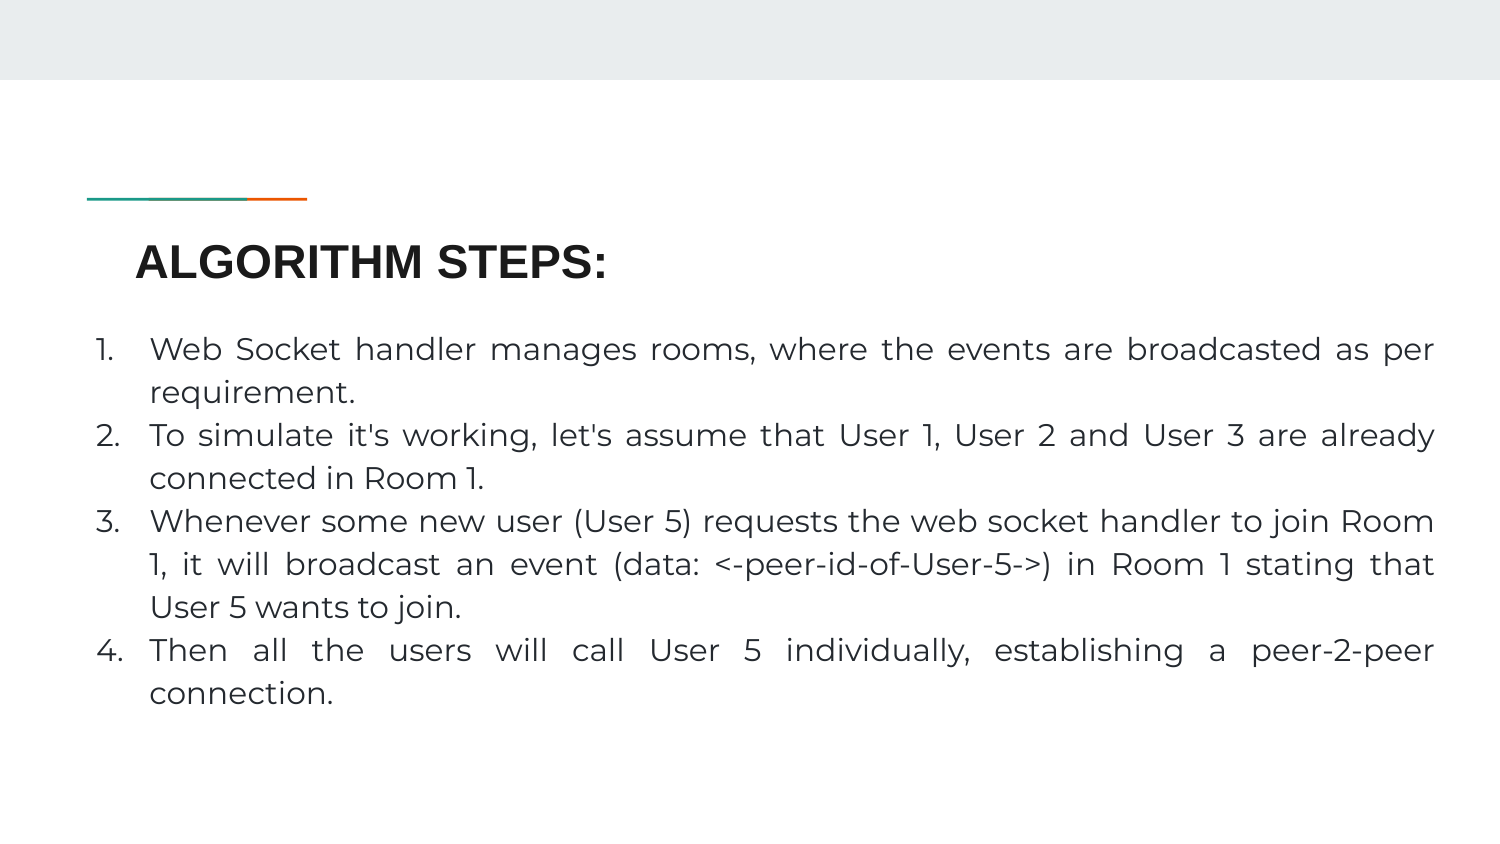

# ALGORITHM STEPS:
Web Socket handler manages rooms, where the events are broadcasted as per requirement.
To simulate it's working, let's assume that User 1, User 2 and User 3 are already connected in Room 1.
Whenever some new user (User 5) requests the web socket handler to join Room 1, it will broadcast an event (data: <-peer-id-of-User-5->) in Room 1 stating that User 5 wants to join.
Then all the users will call User 5 individually, establishing a peer-2-peer connection.